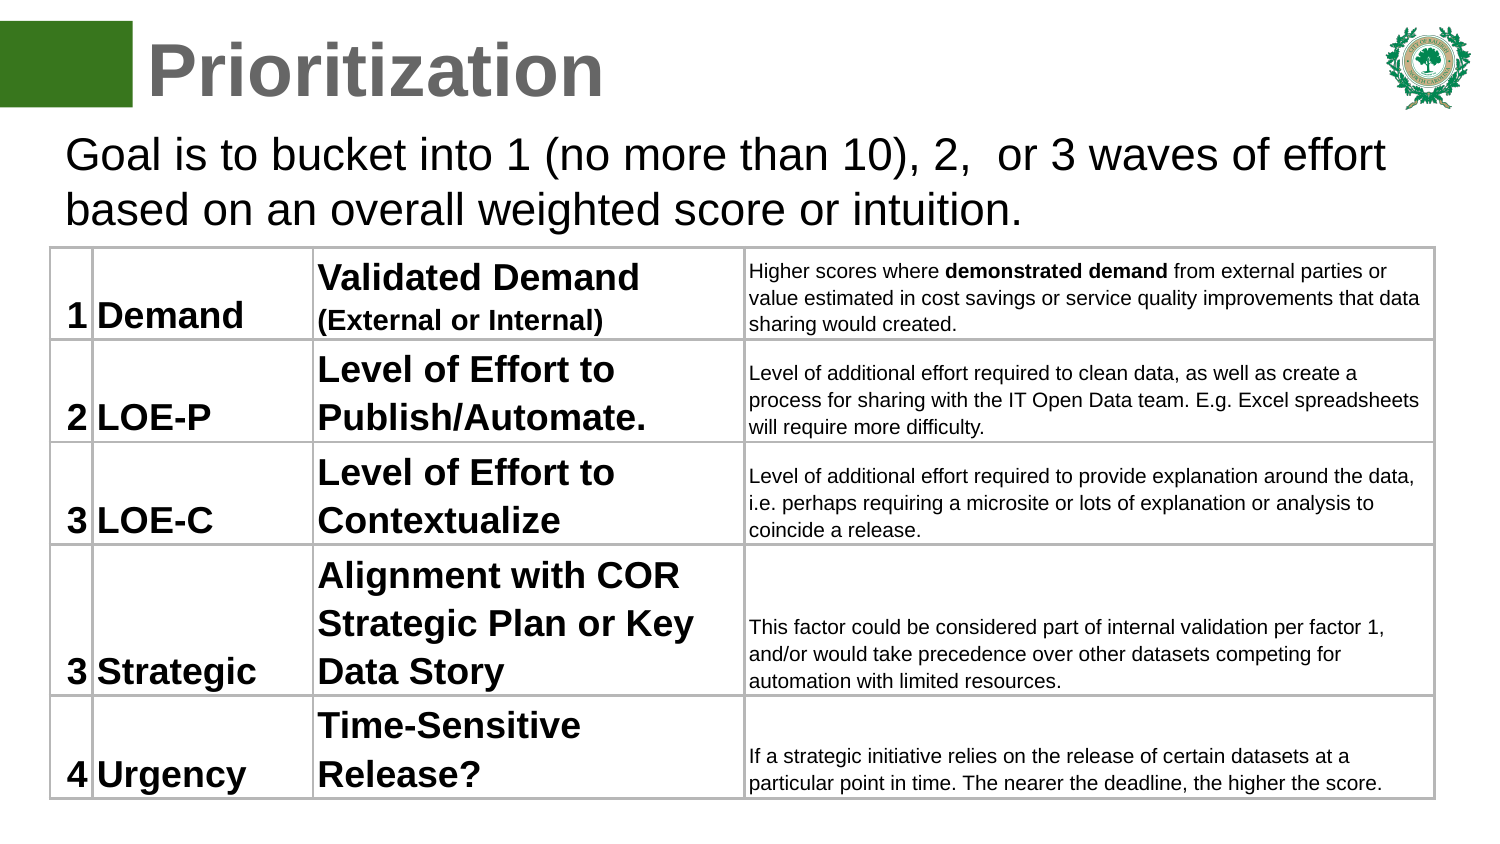

# Prioritization
Goal is to bucket into 1 (no more than 10), 2,  or 3 waves of effort based on an overall weighted score or intuition.
| 1 | Demand | Validated Demand (External or Internal) | Higher scores where demonstrated demand from external parties or value estimated in cost savings or service quality improvements that data sharing would created. |
| --- | --- | --- | --- |
| 2 | LOE-P | Level of Effort to Publish/Automate. | Level of additional effort required to clean data, as well as create a process for sharing with the IT Open Data team. E.g. Excel spreadsheets will require more difficulty. |
| 3 | LOE-C | Level of Effort to Contextualize | Level of additional effort required to provide explanation around the data, i.e. perhaps requiring a microsite or lots of explanation or analysis to coincide a release. |
| 3 | Strategic | Alignment with COR Strategic Plan or Key Data Story | This factor could be considered part of internal validation per factor 1, and/or would take precedence over other datasets competing for automation with limited resources. |
| 4 | Urgency | Time-Sensitive Release? | If a strategic initiative relies on the release of certain datasets at a particular point in time. The nearer the deadline, the higher the score. |